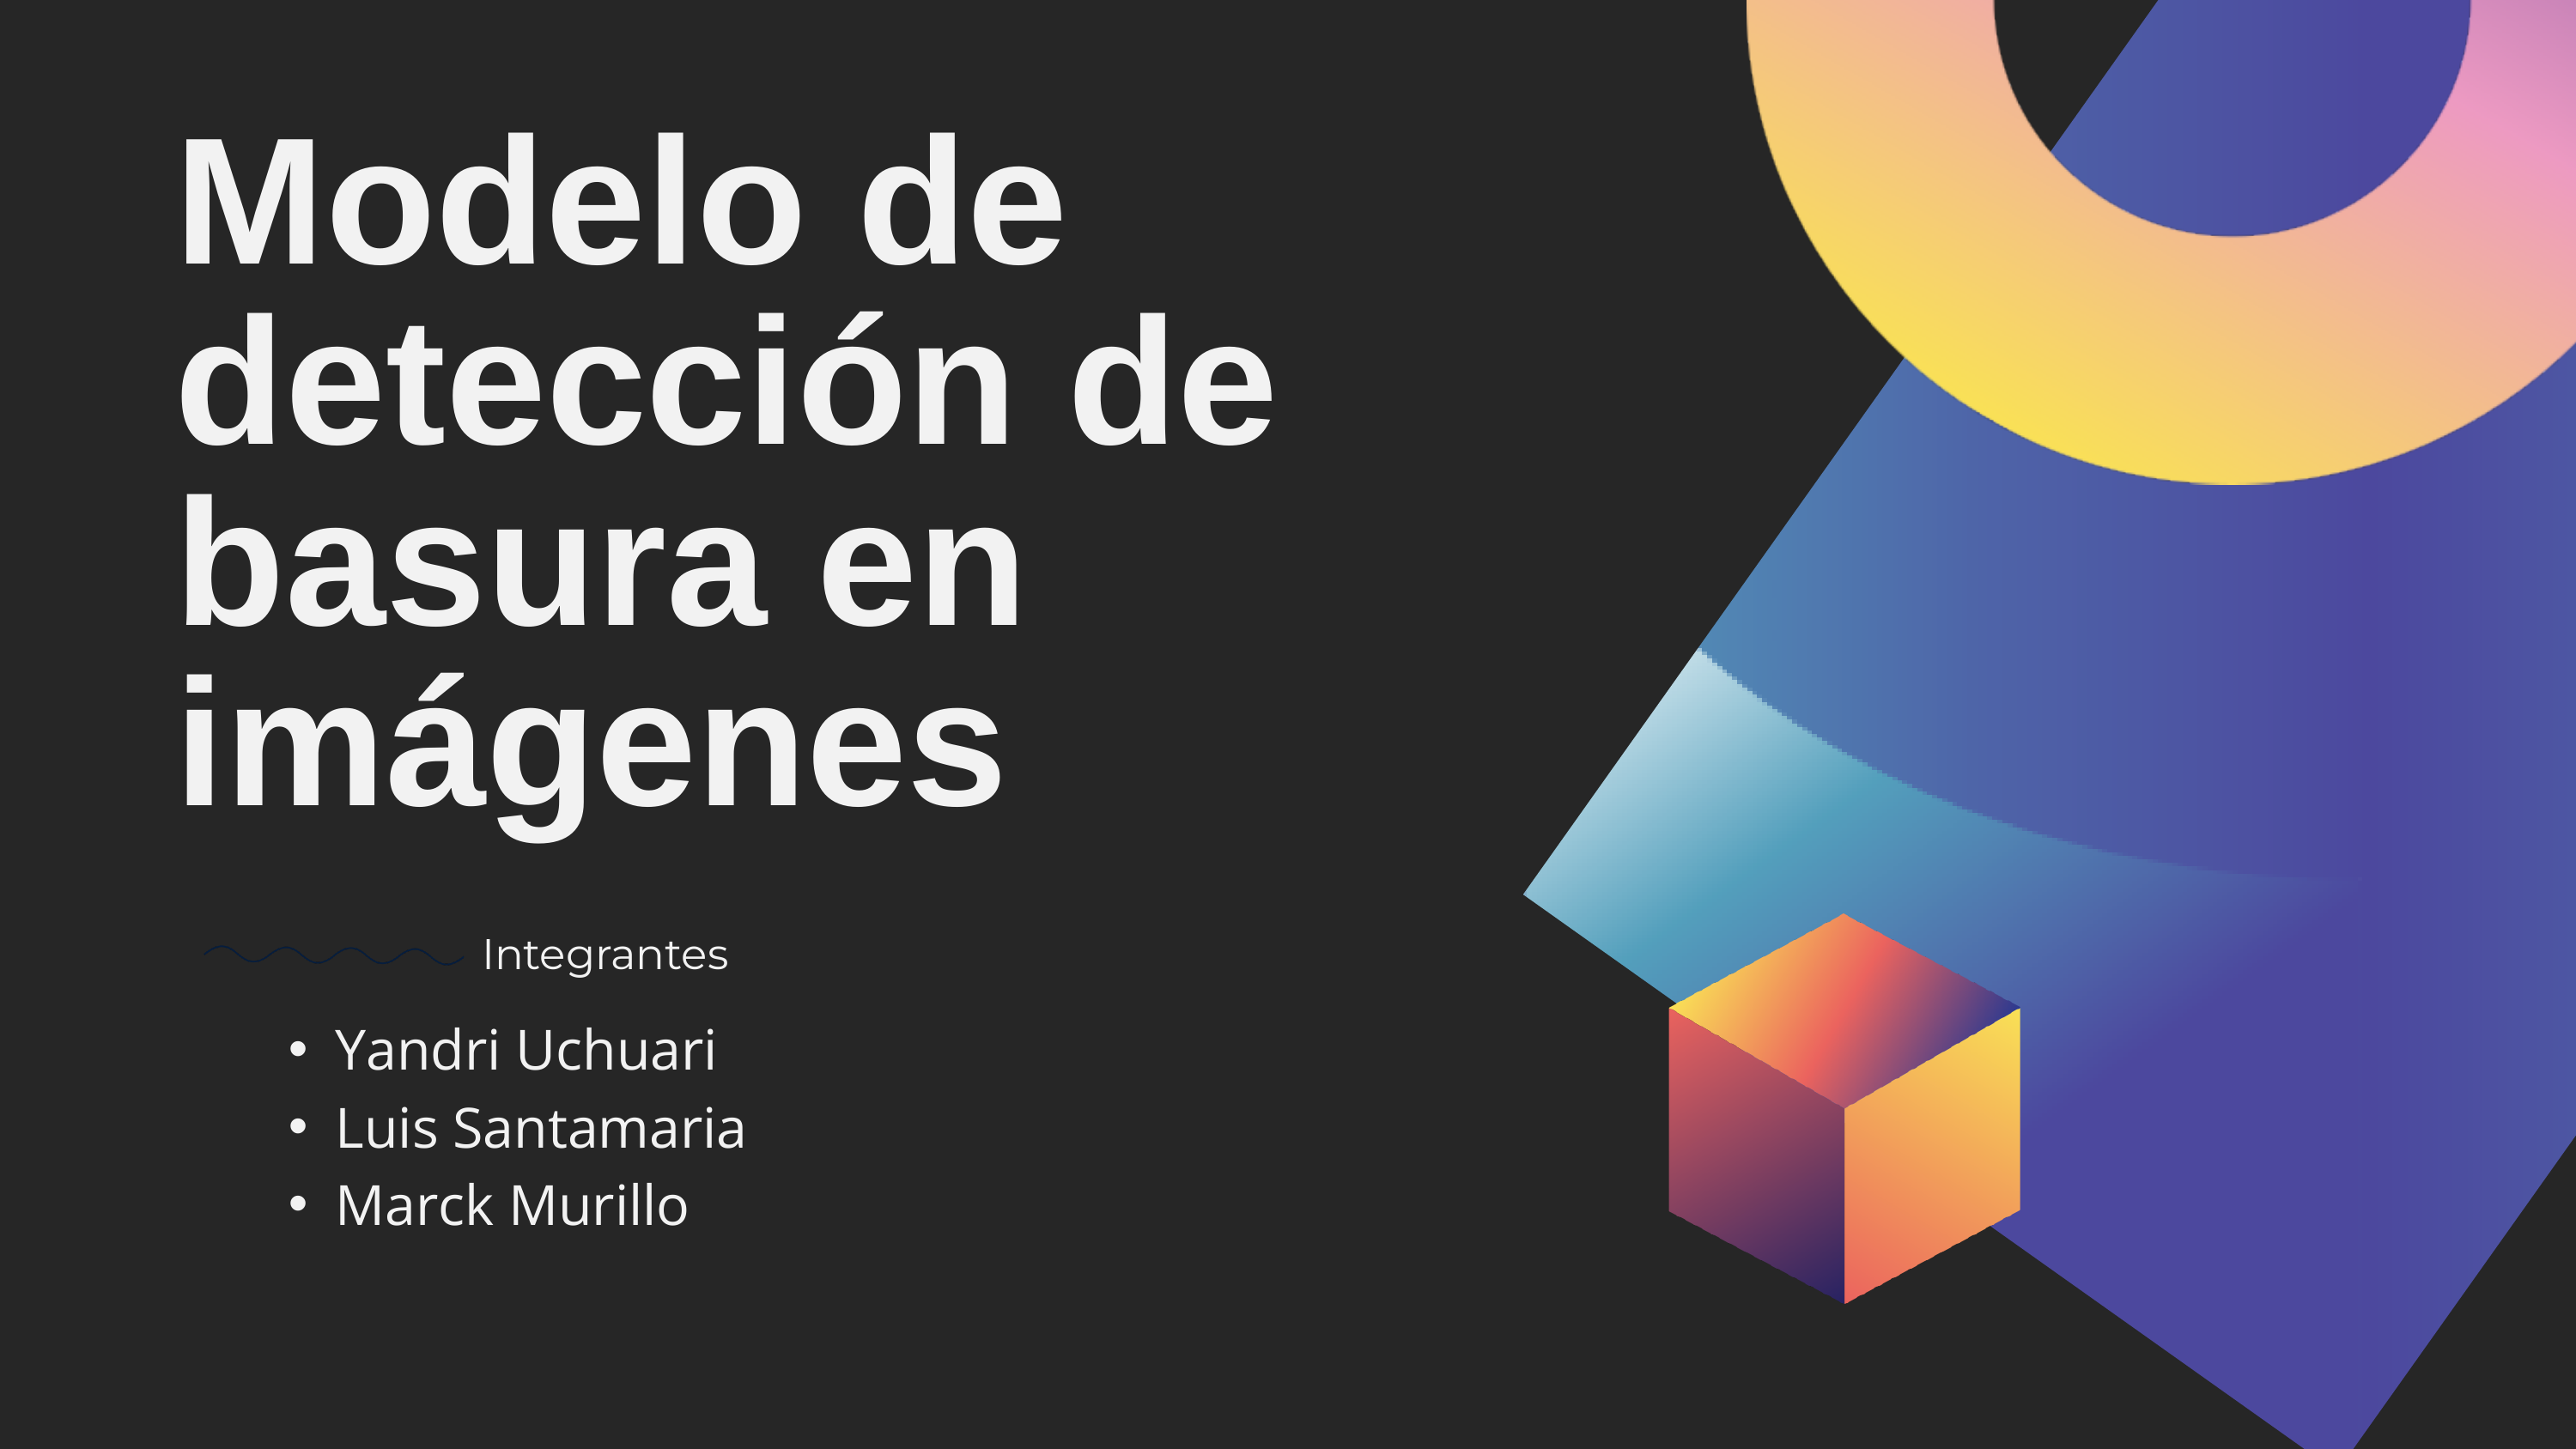

Modelo de detección de basura en imágenes

Integrantes

Yandri Uchuari
Luis Santamaria
Marck Murillo